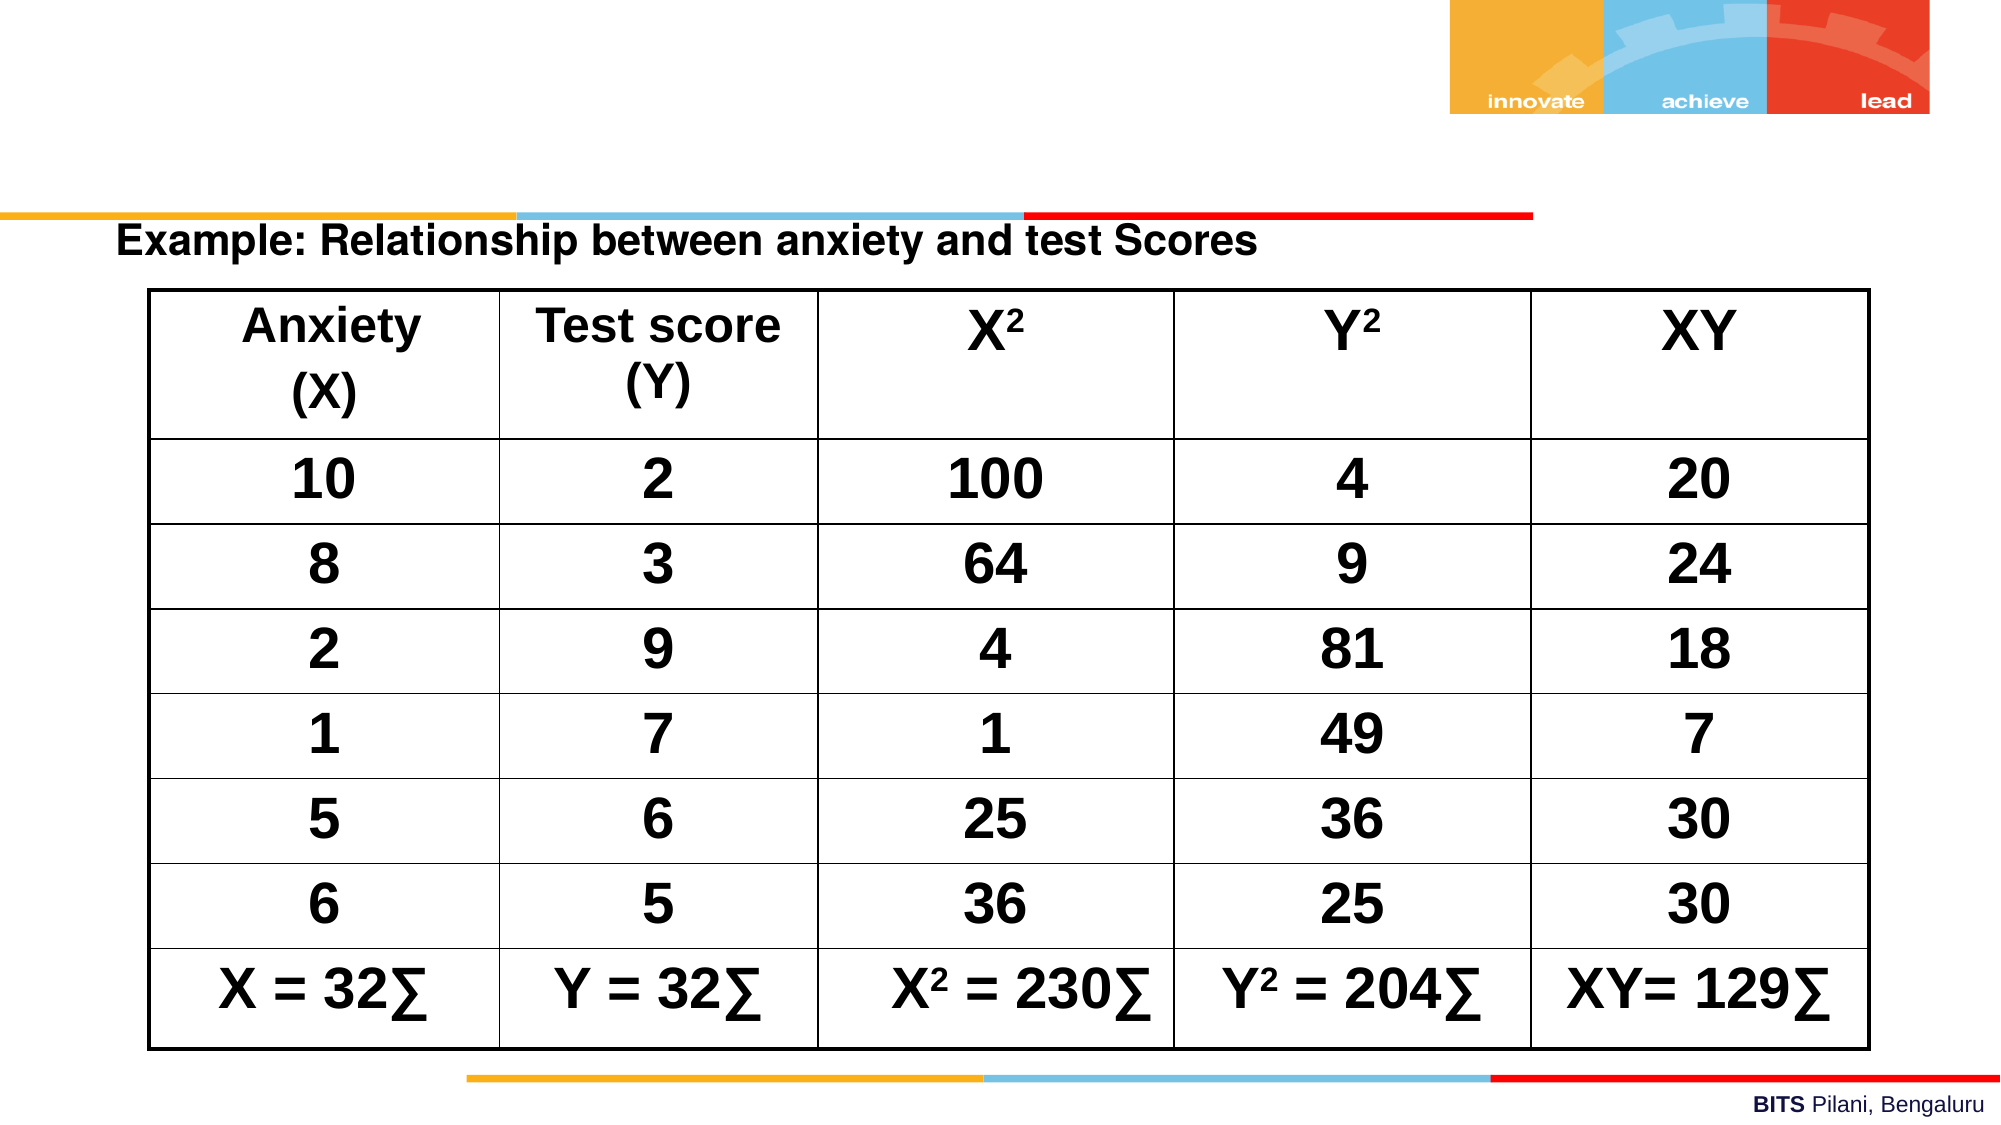

Example: Relationship between anxiety and test Scores
| Anxiety (X) | Test score (Y) | X2 | Y2 | XY |
| --- | --- | --- | --- | --- |
| 10 | 2 | 100 | 4 | 20 |
| 8 | 3 | 64 | 9 | 24 |
| 2 | 9 | 4 | 81 | 18 |
| 1 | 7 | 1 | 49 | 7 |
| 5 | 6 | 25 | 36 | 30 |
| 6 | 5 | 36 | 25 | 30 |
| ∑X = 32 | ∑Y = 32 | ∑X2 = 230 | ∑Y2 = 204 | ∑XY= 129 |